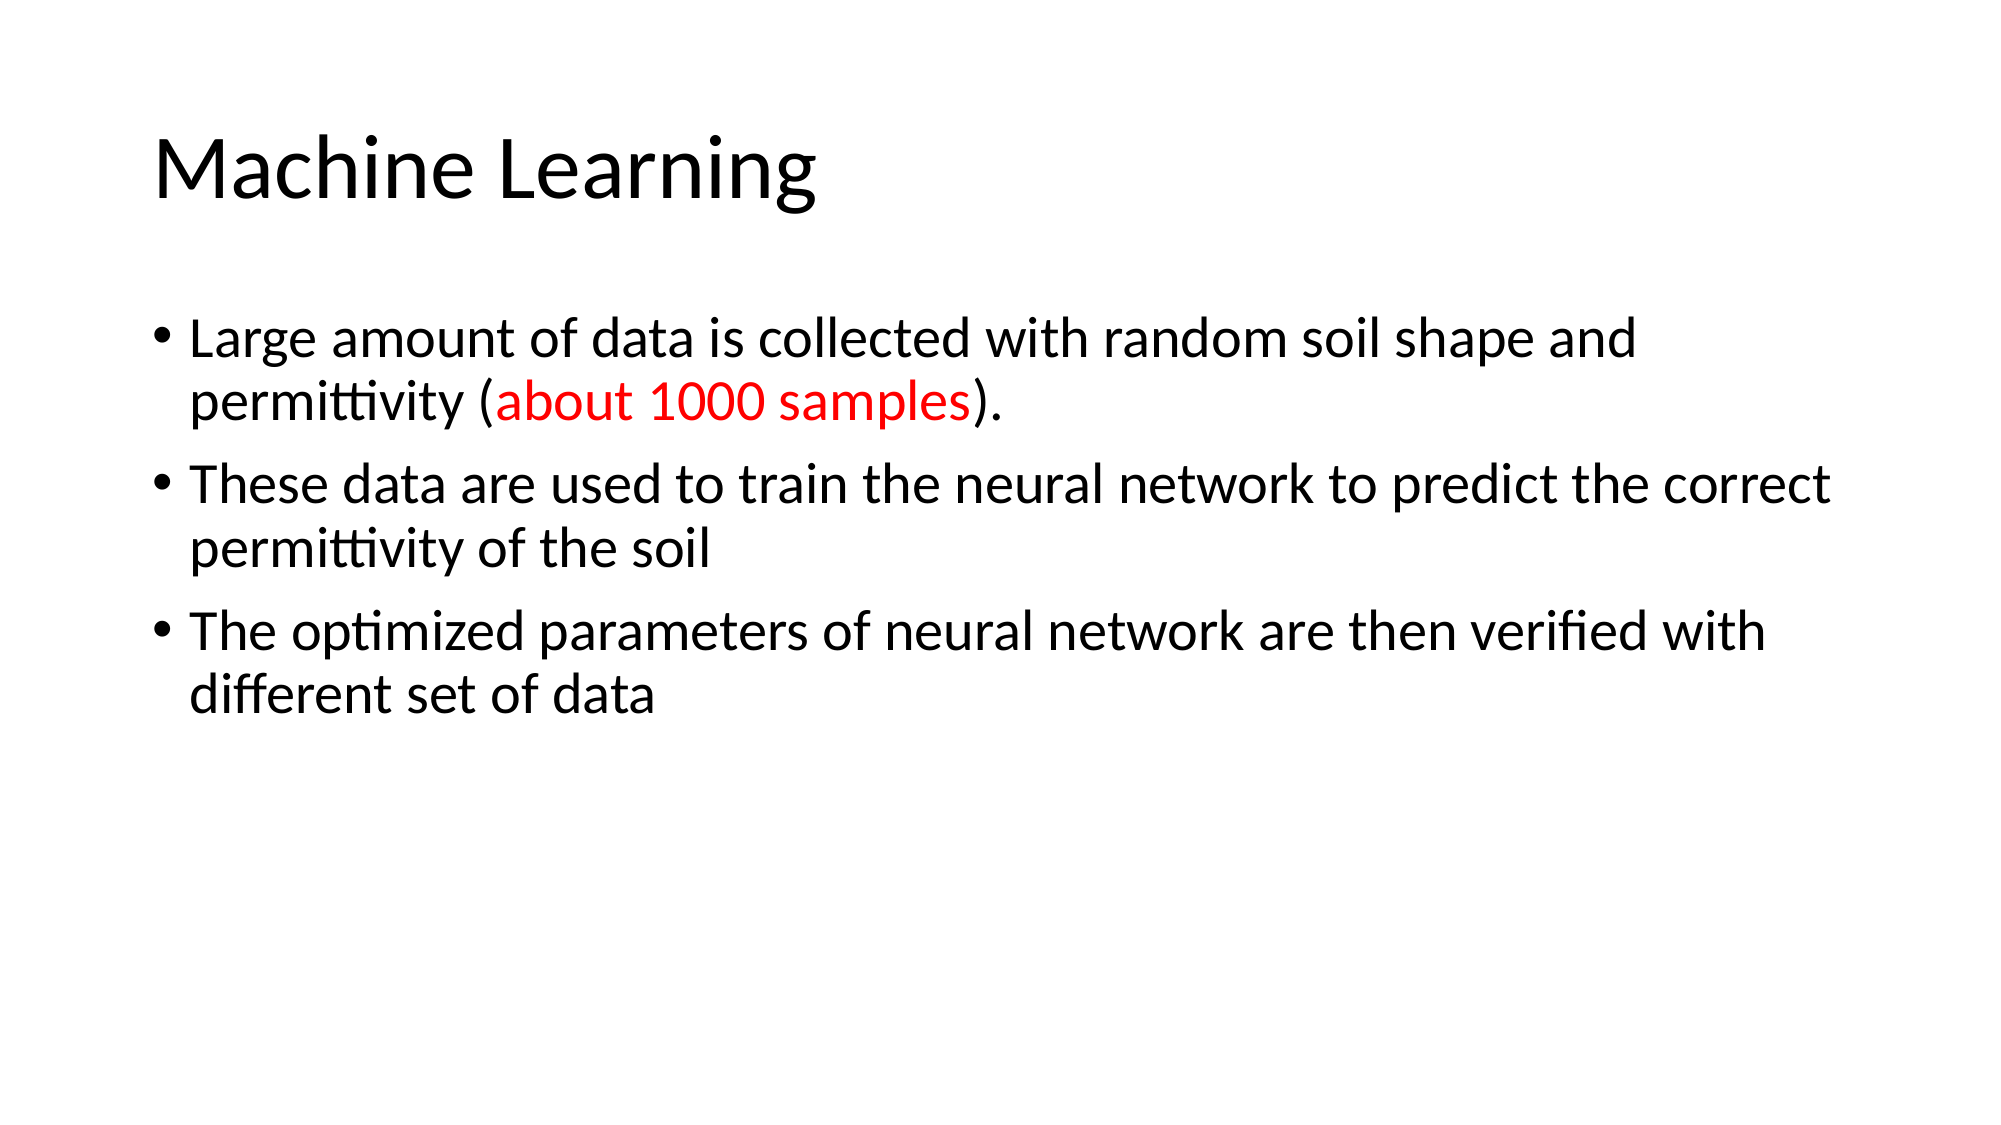

# Machine Learning
Large amount of data is collected with random soil shape and permittivity (about 1000 samples).
These data are used to train the neural network to predict the correct permittivity of the soil
The optimized parameters of neural network are then verified with different set of data